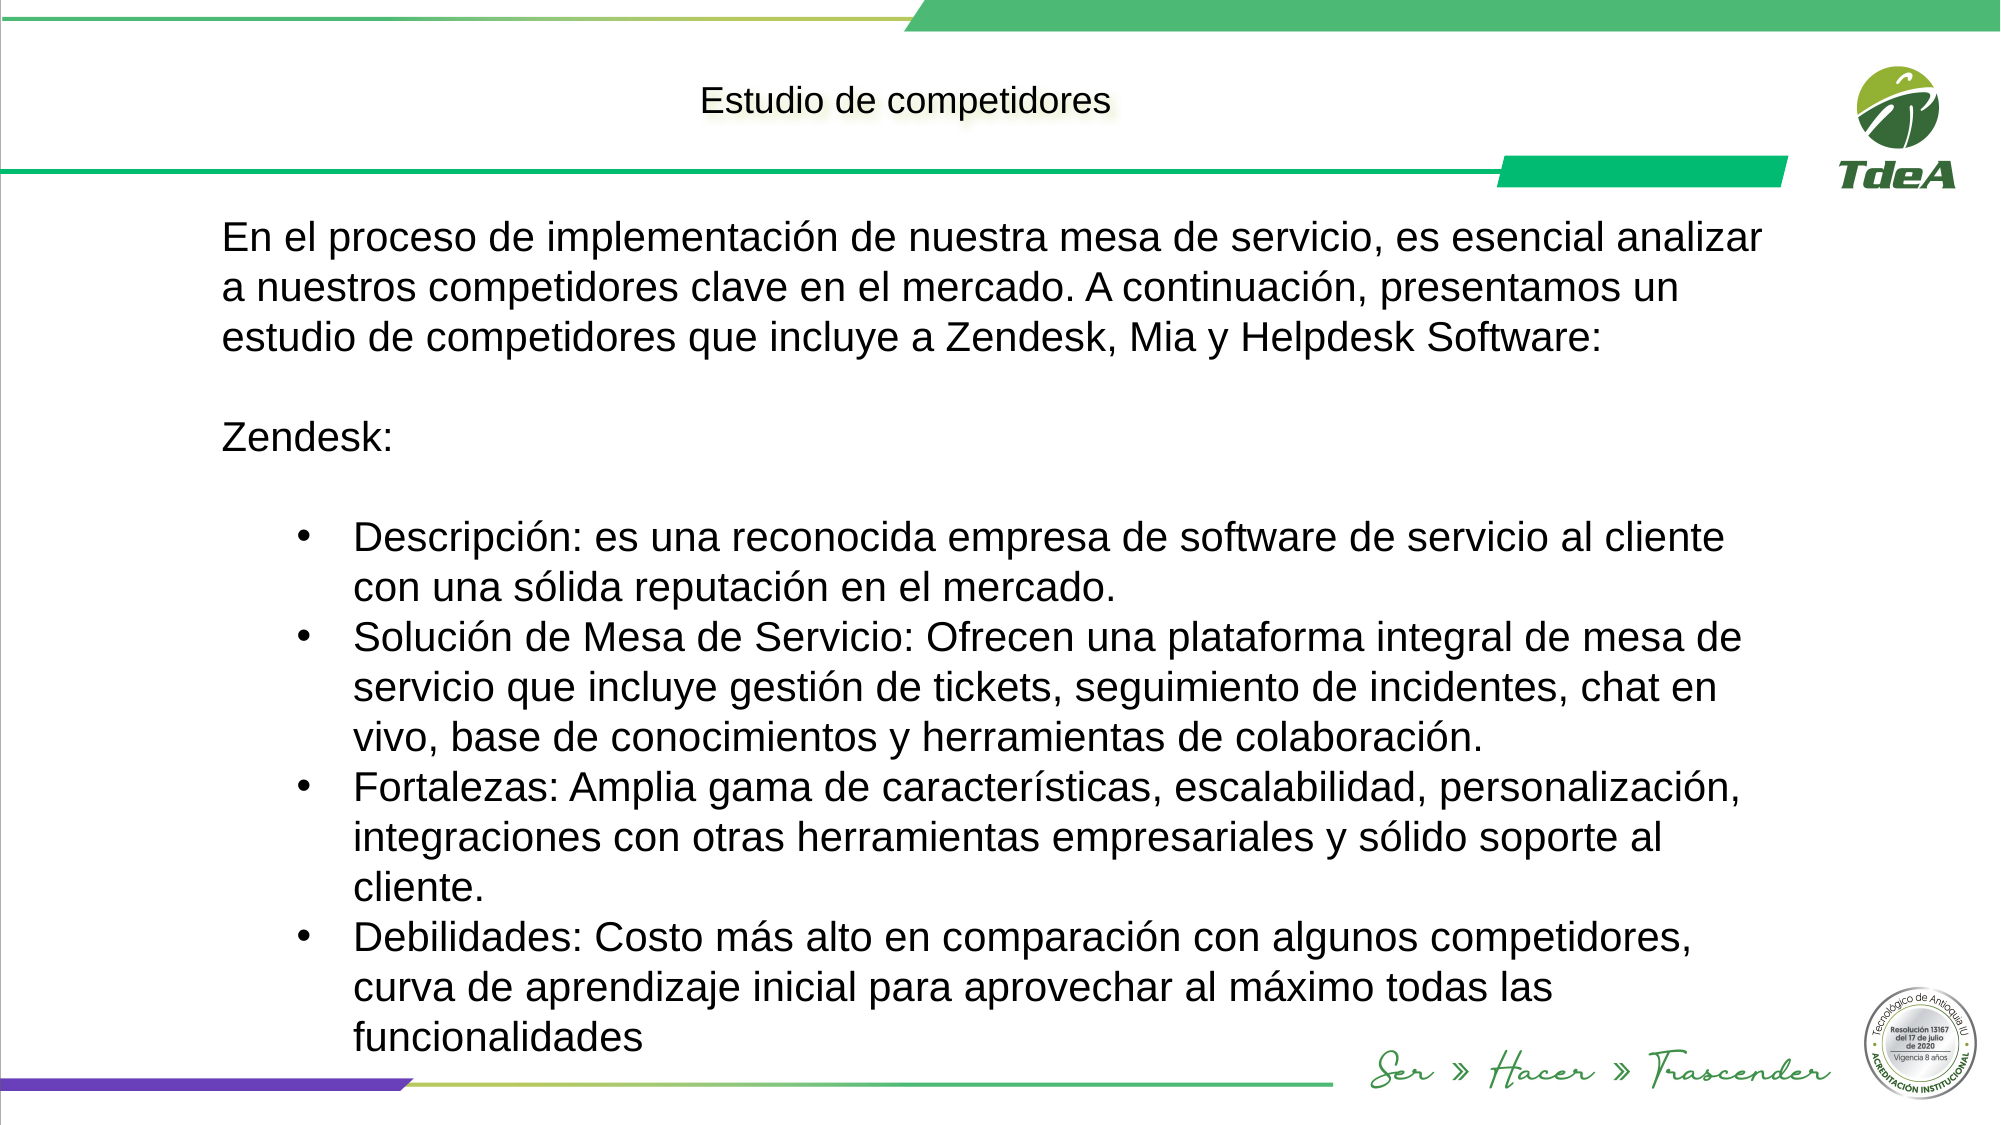

Estudio de competidores

En el proceso de implementación de nuestra mesa de servicio, es esencial analizar a nuestros competidores clave en el mercado. A continuación, presentamos un estudio de competidores que incluye a Zendesk, Mia y Helpdesk Software:

Zendesk:

Descripción: es una reconocida empresa de software de servicio al cliente con una sólida reputación en el mercado.
Solución de Mesa de Servicio: Ofrecen una plataforma integral de mesa de servicio que incluye gestión de tickets, seguimiento de incidentes, chat en vivo, base de conocimientos y herramientas de colaboración.
Fortalezas: Amplia gama de características, escalabilidad, personalización, integraciones con otras herramientas empresariales y sólido soporte al cliente.
Debilidades: Costo más alto en comparación con algunos competidores, curva de aprendizaje inicial para aprovechar al máximo todas las funcionalidades